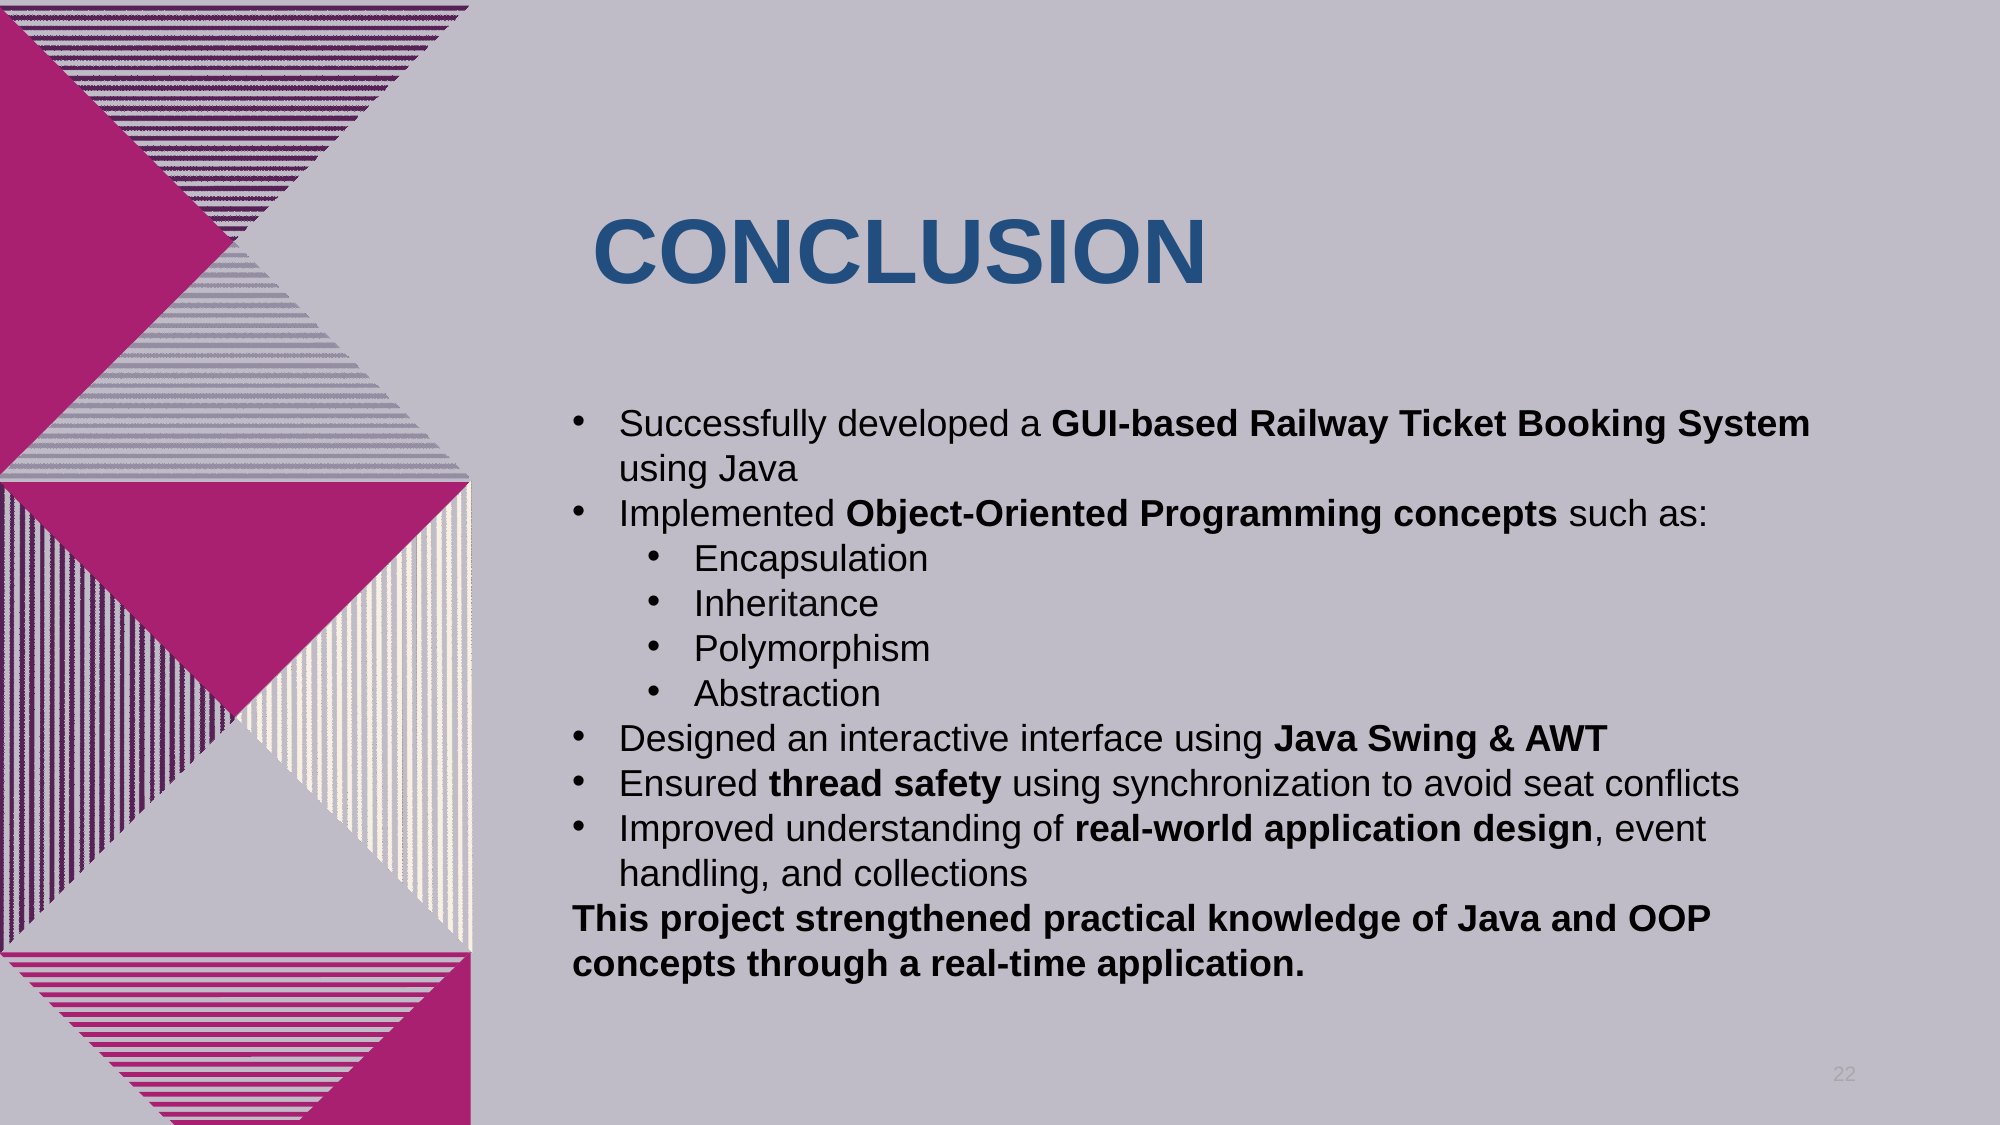

# conclusion
Successfully developed a GUI-based Railway Ticket Booking System using Java
Implemented Object-Oriented Programming concepts such as:
Encapsulation
Inheritance
Polymorphism
Abstraction
Designed an interactive interface using Java Swing & AWT
Ensured thread safety using synchronization to avoid seat conflicts
Improved understanding of real-world application design, event handling, and collections
This project strengthened practical knowledge of Java and OOP concepts through a real-time application.

22